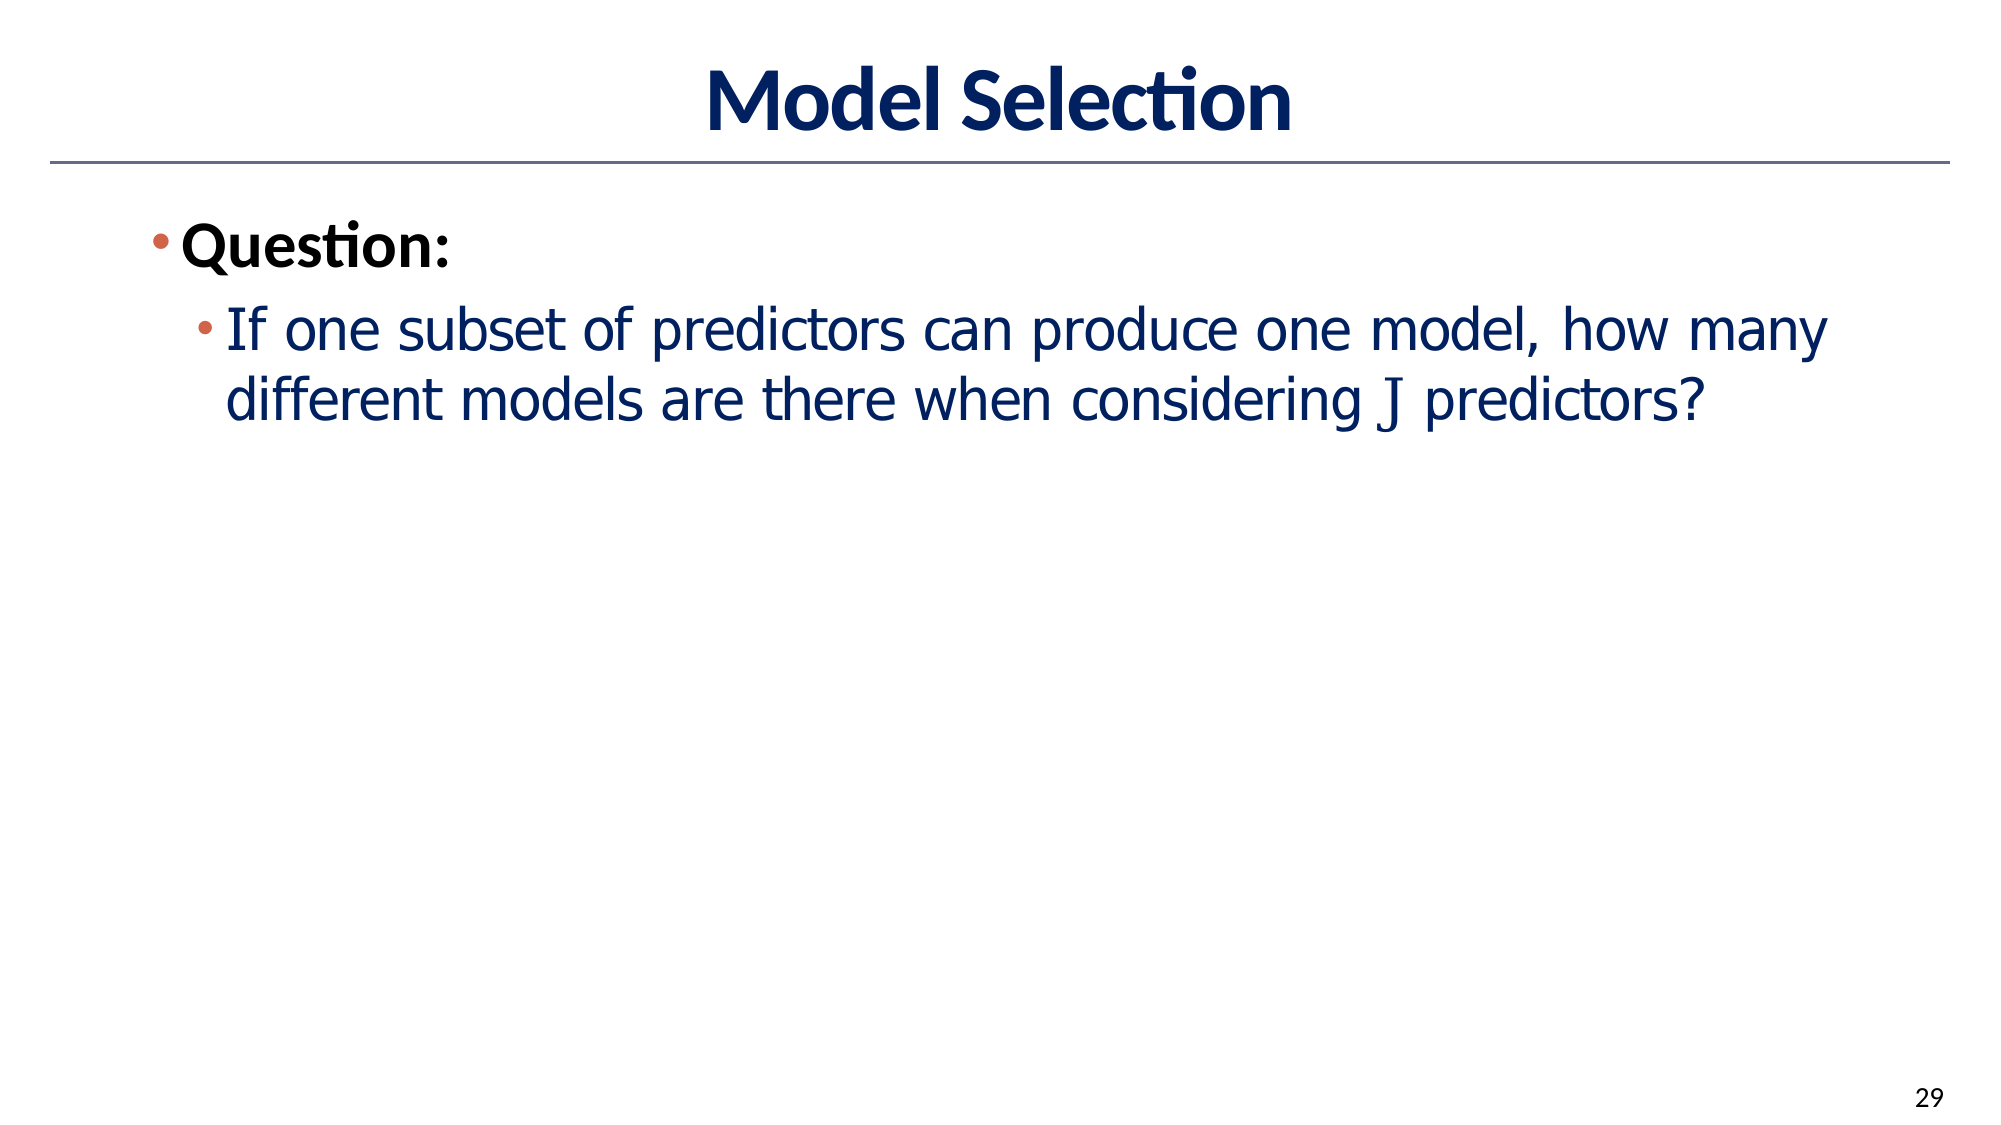

# Model Selection
Question:
If one subset of predictors can produce one model, how many different models are there when considering J predictors?

29